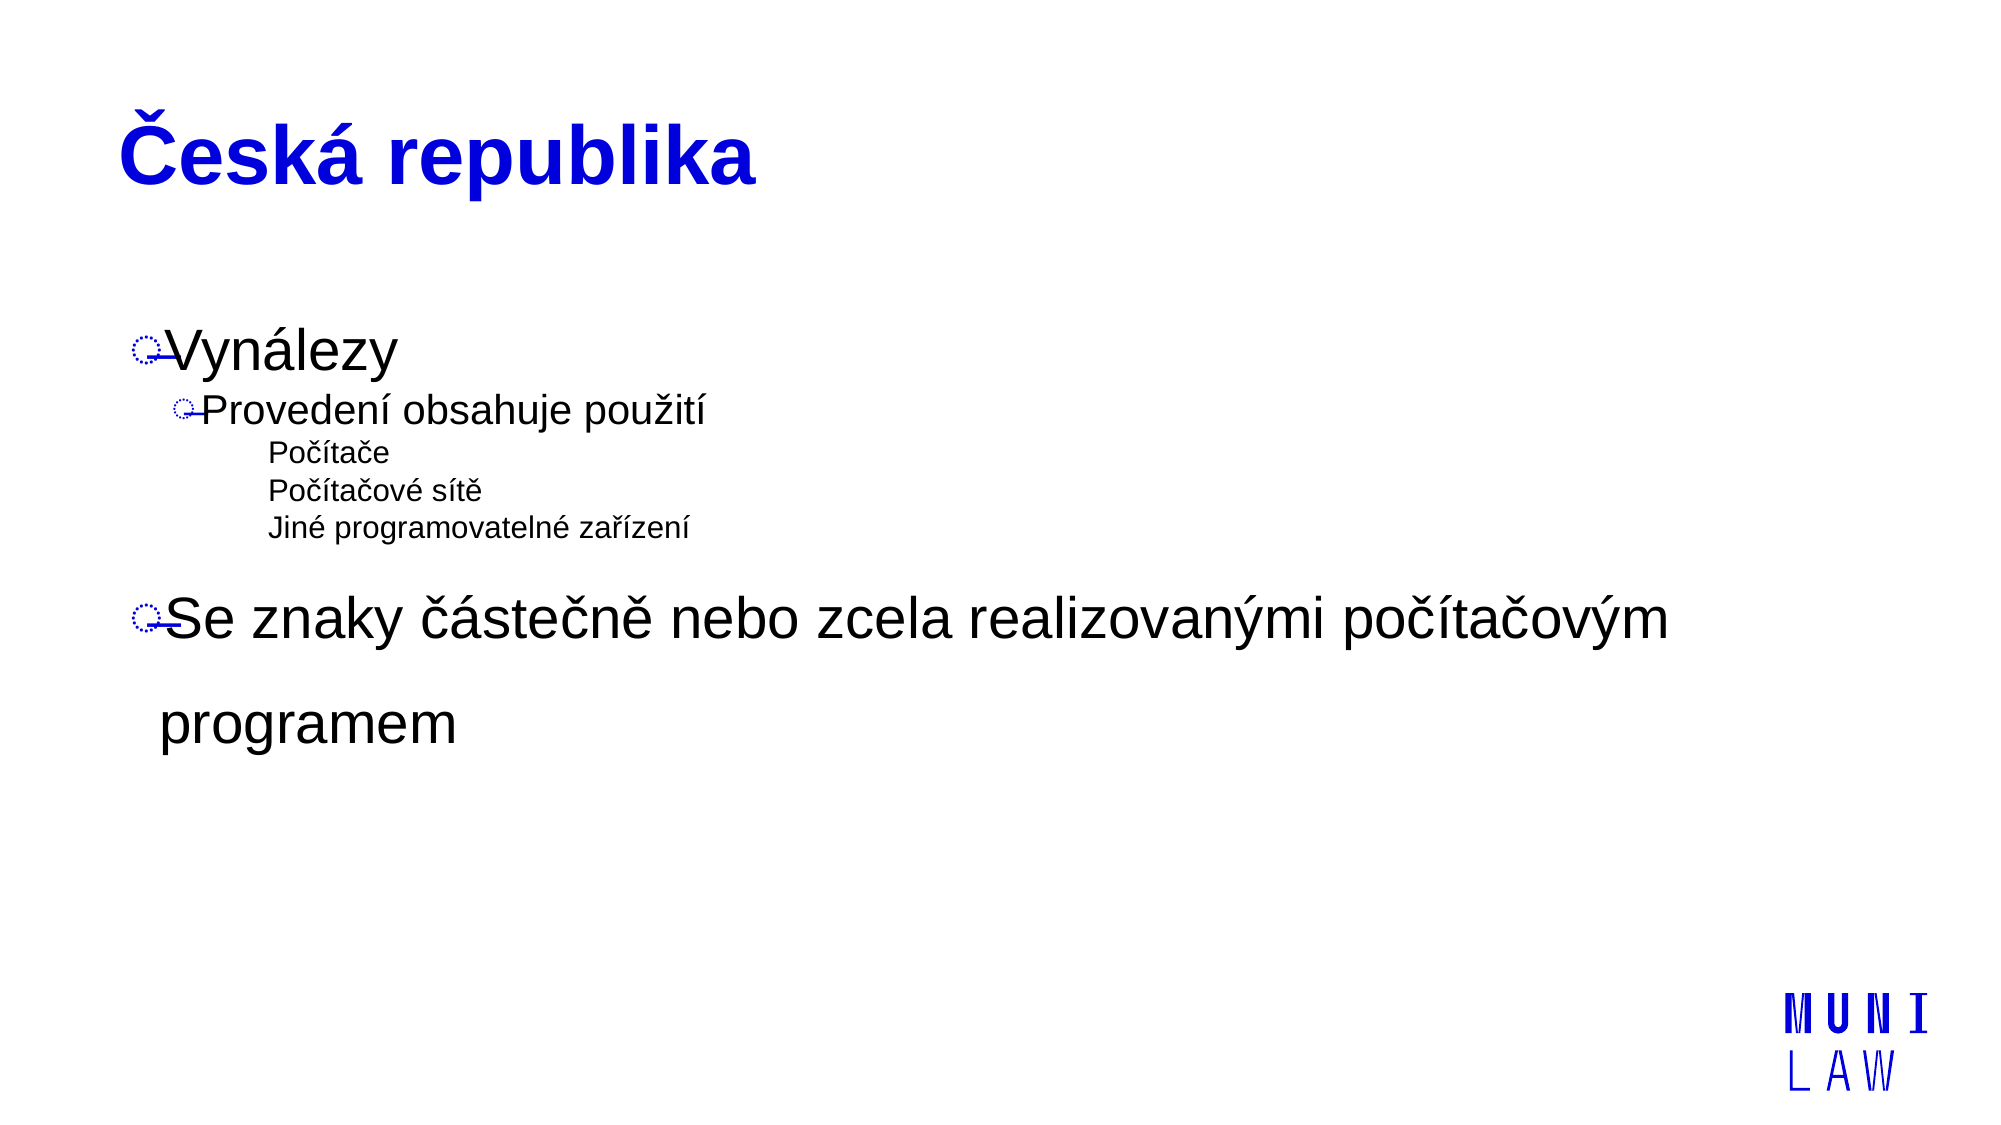

# Česká republika
Vynálezy
Provedení obsahuje použití
Počítače
Počítačové sítě
Jiné programovatelné zařízení
Se znaky částečně nebo zcela realizovanými počítačovým programem